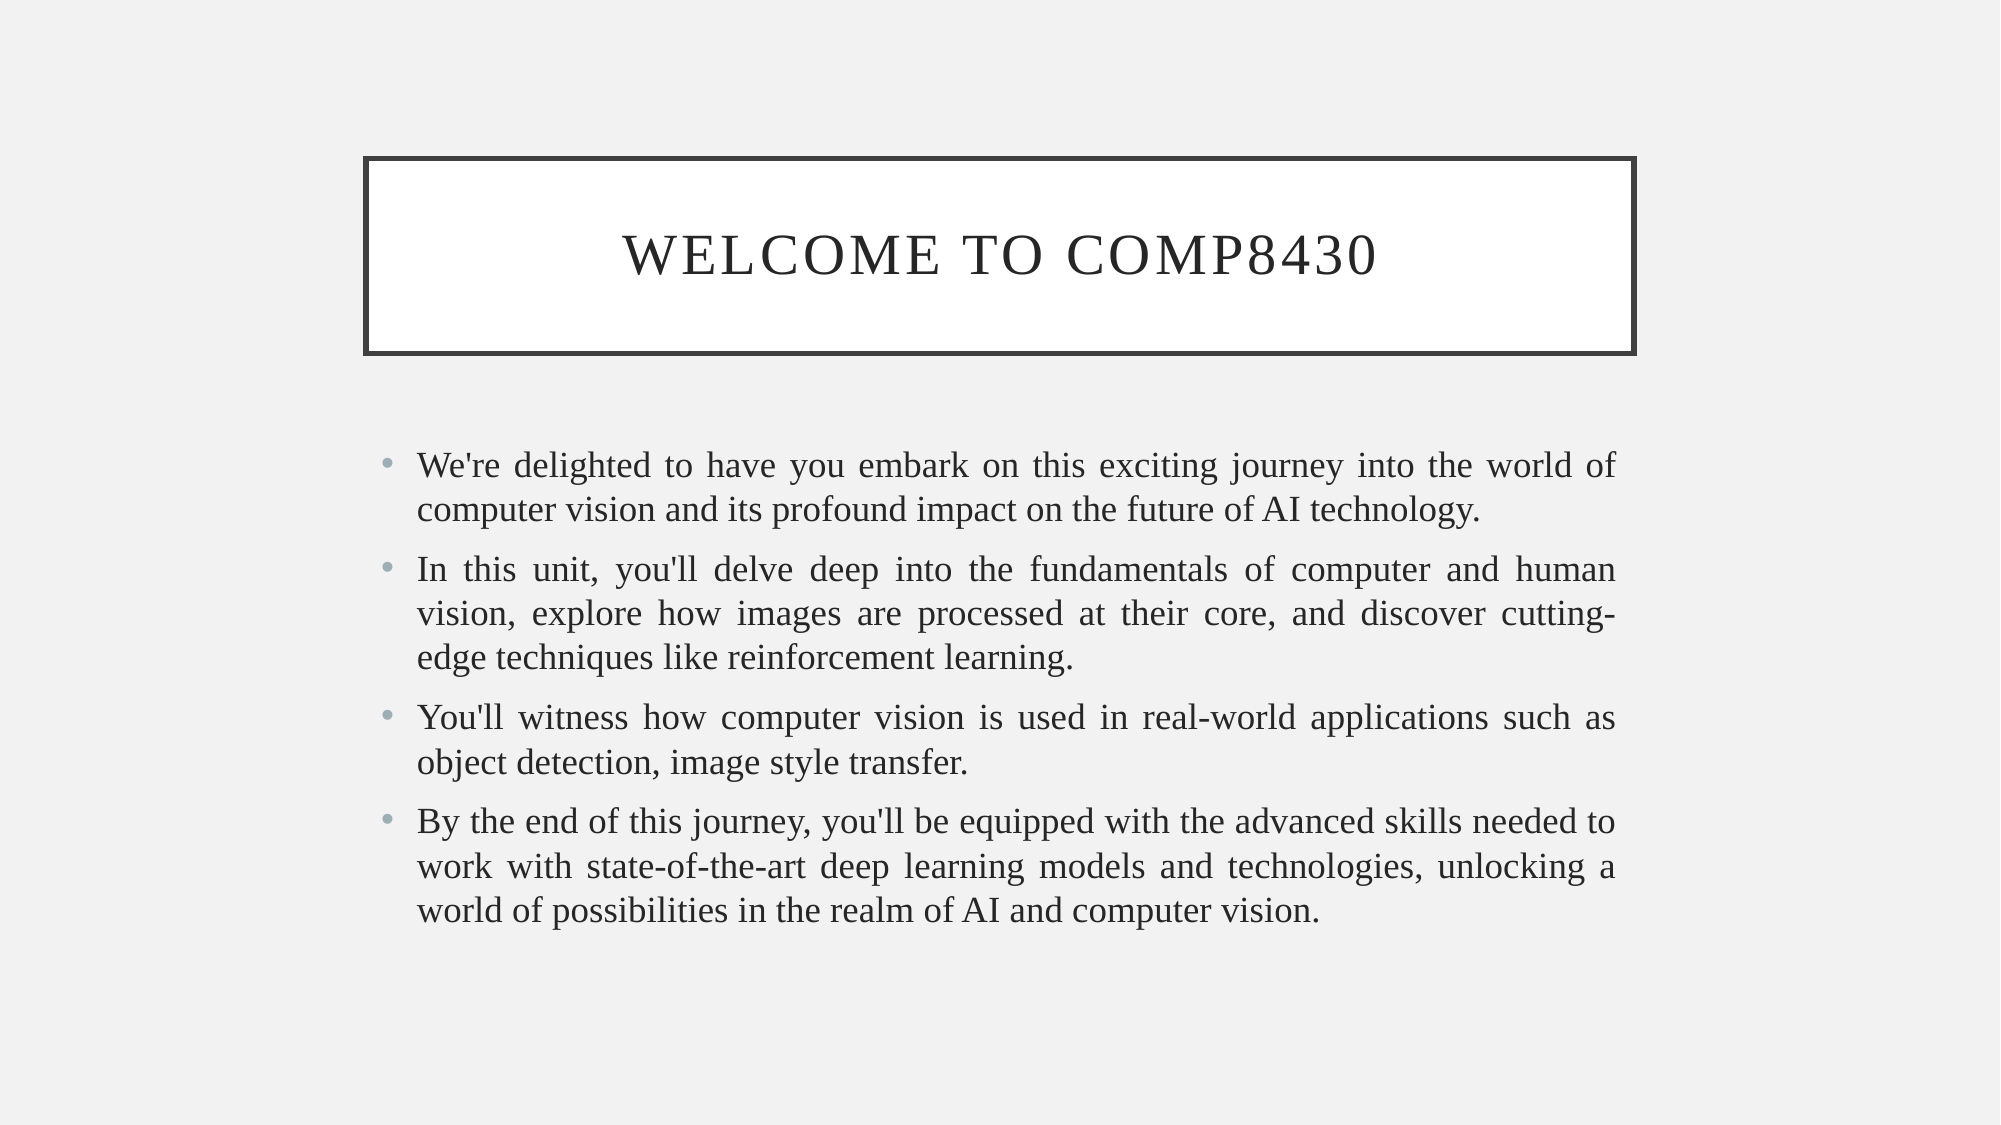

# Welcome to COMP8430
We're delighted to have you embark on this exciting journey into the world of computer vision and its profound impact on the future of AI technology.
In this unit, you'll delve deep into the fundamentals of computer and human vision, explore how images are processed at their core, and discover cutting-edge techniques like reinforcement learning.
You'll witness how computer vision is used in real-world applications such as object detection, image style transfer.
By the end of this journey, you'll be equipped with the advanced skills needed to work with state-of-the-art deep learning models and technologies, unlocking a world of possibilities in the realm of AI and computer vision.